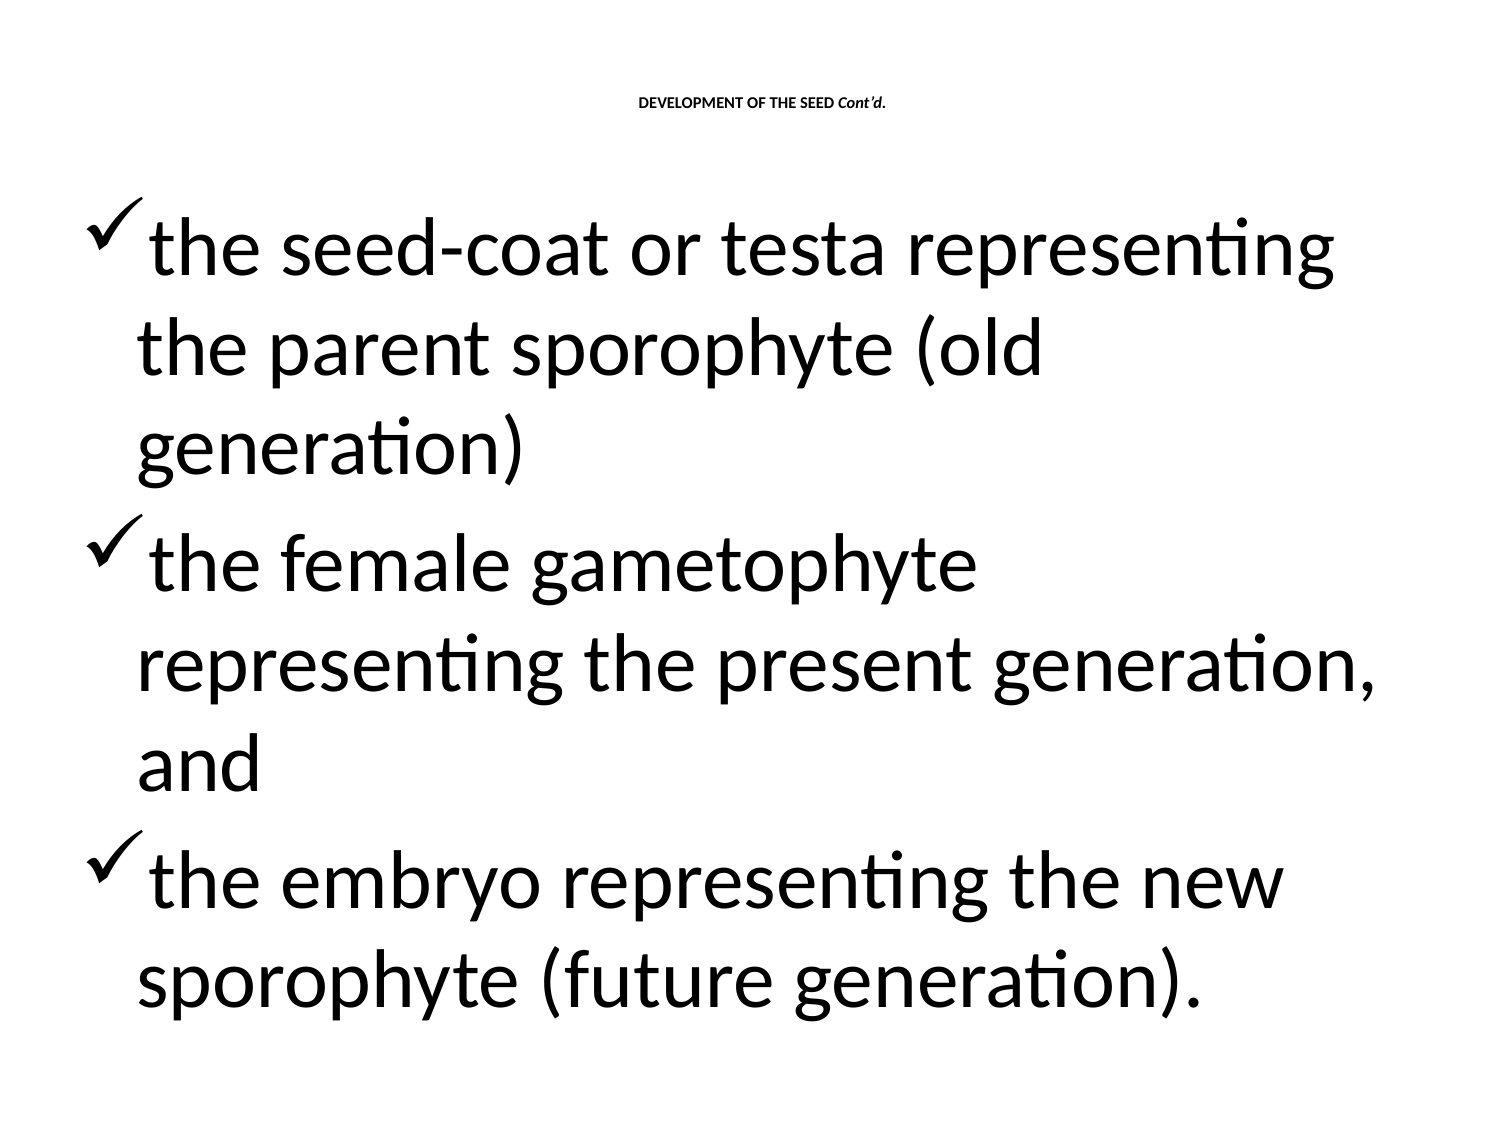

# DEVELOPMENT OF THE SEED Cont’d.
the seed-coat or testa representing the parent sporophyte (old generation)
the female gametophyte representing the present generation, and
the embryo representing the new sporophyte (future generation).